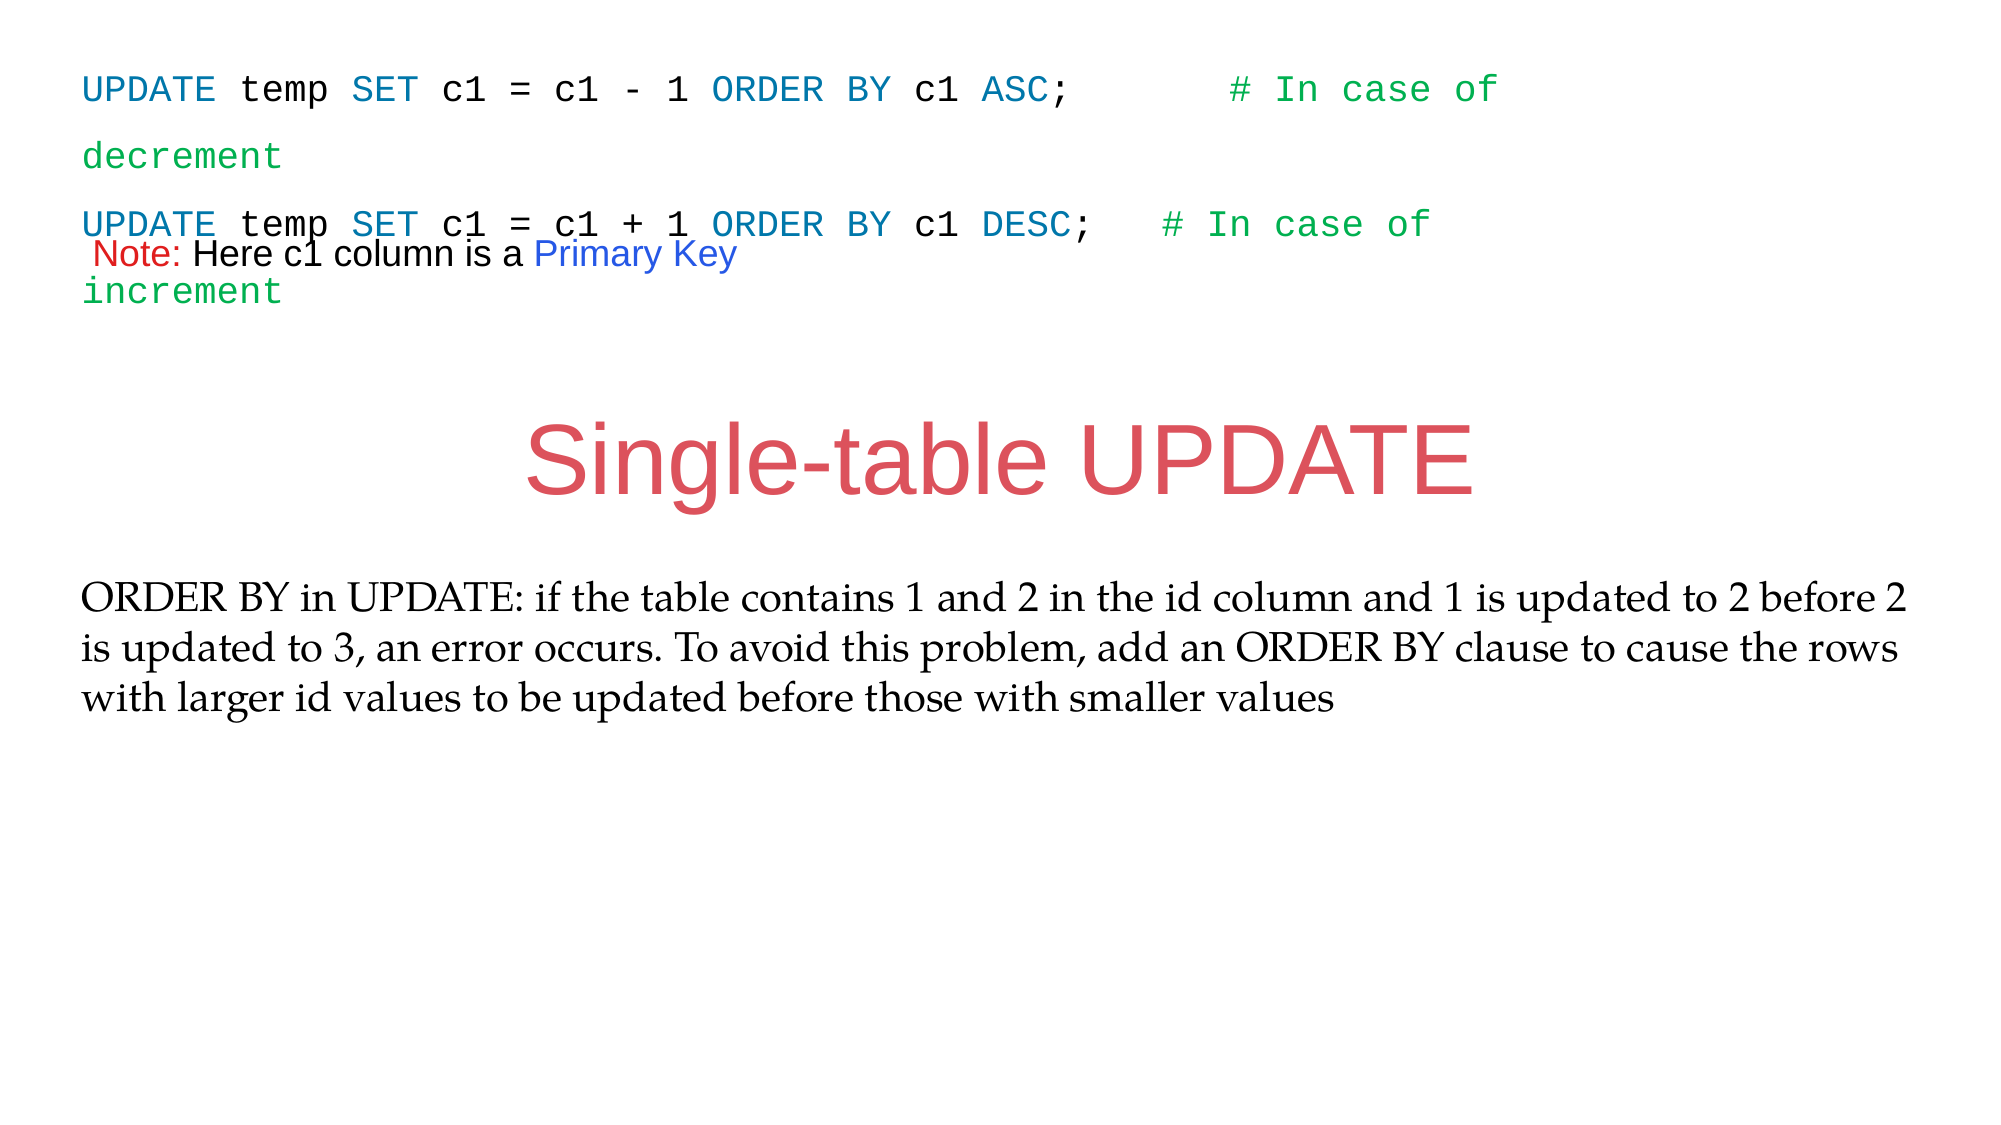

UPDATE temp SET c1 = c1 - 1 ORDER BY c1 ASC;       # In case of decrement
UPDATE temp SET c1 = c1 + 1 ORDER BY c1 DESC;   # In case of increment
Note: Here c1 column is a Primary Key
Single-table UPDATE
ORDER BY in UPDATE: if the table contains 1 and 2 in the id column and 1 is updated to 2 before 2 is updated to 3, an error occurs. To avoid this problem, add an ORDER BY clause to cause the rows with larger id values to be updated before those with smaller values